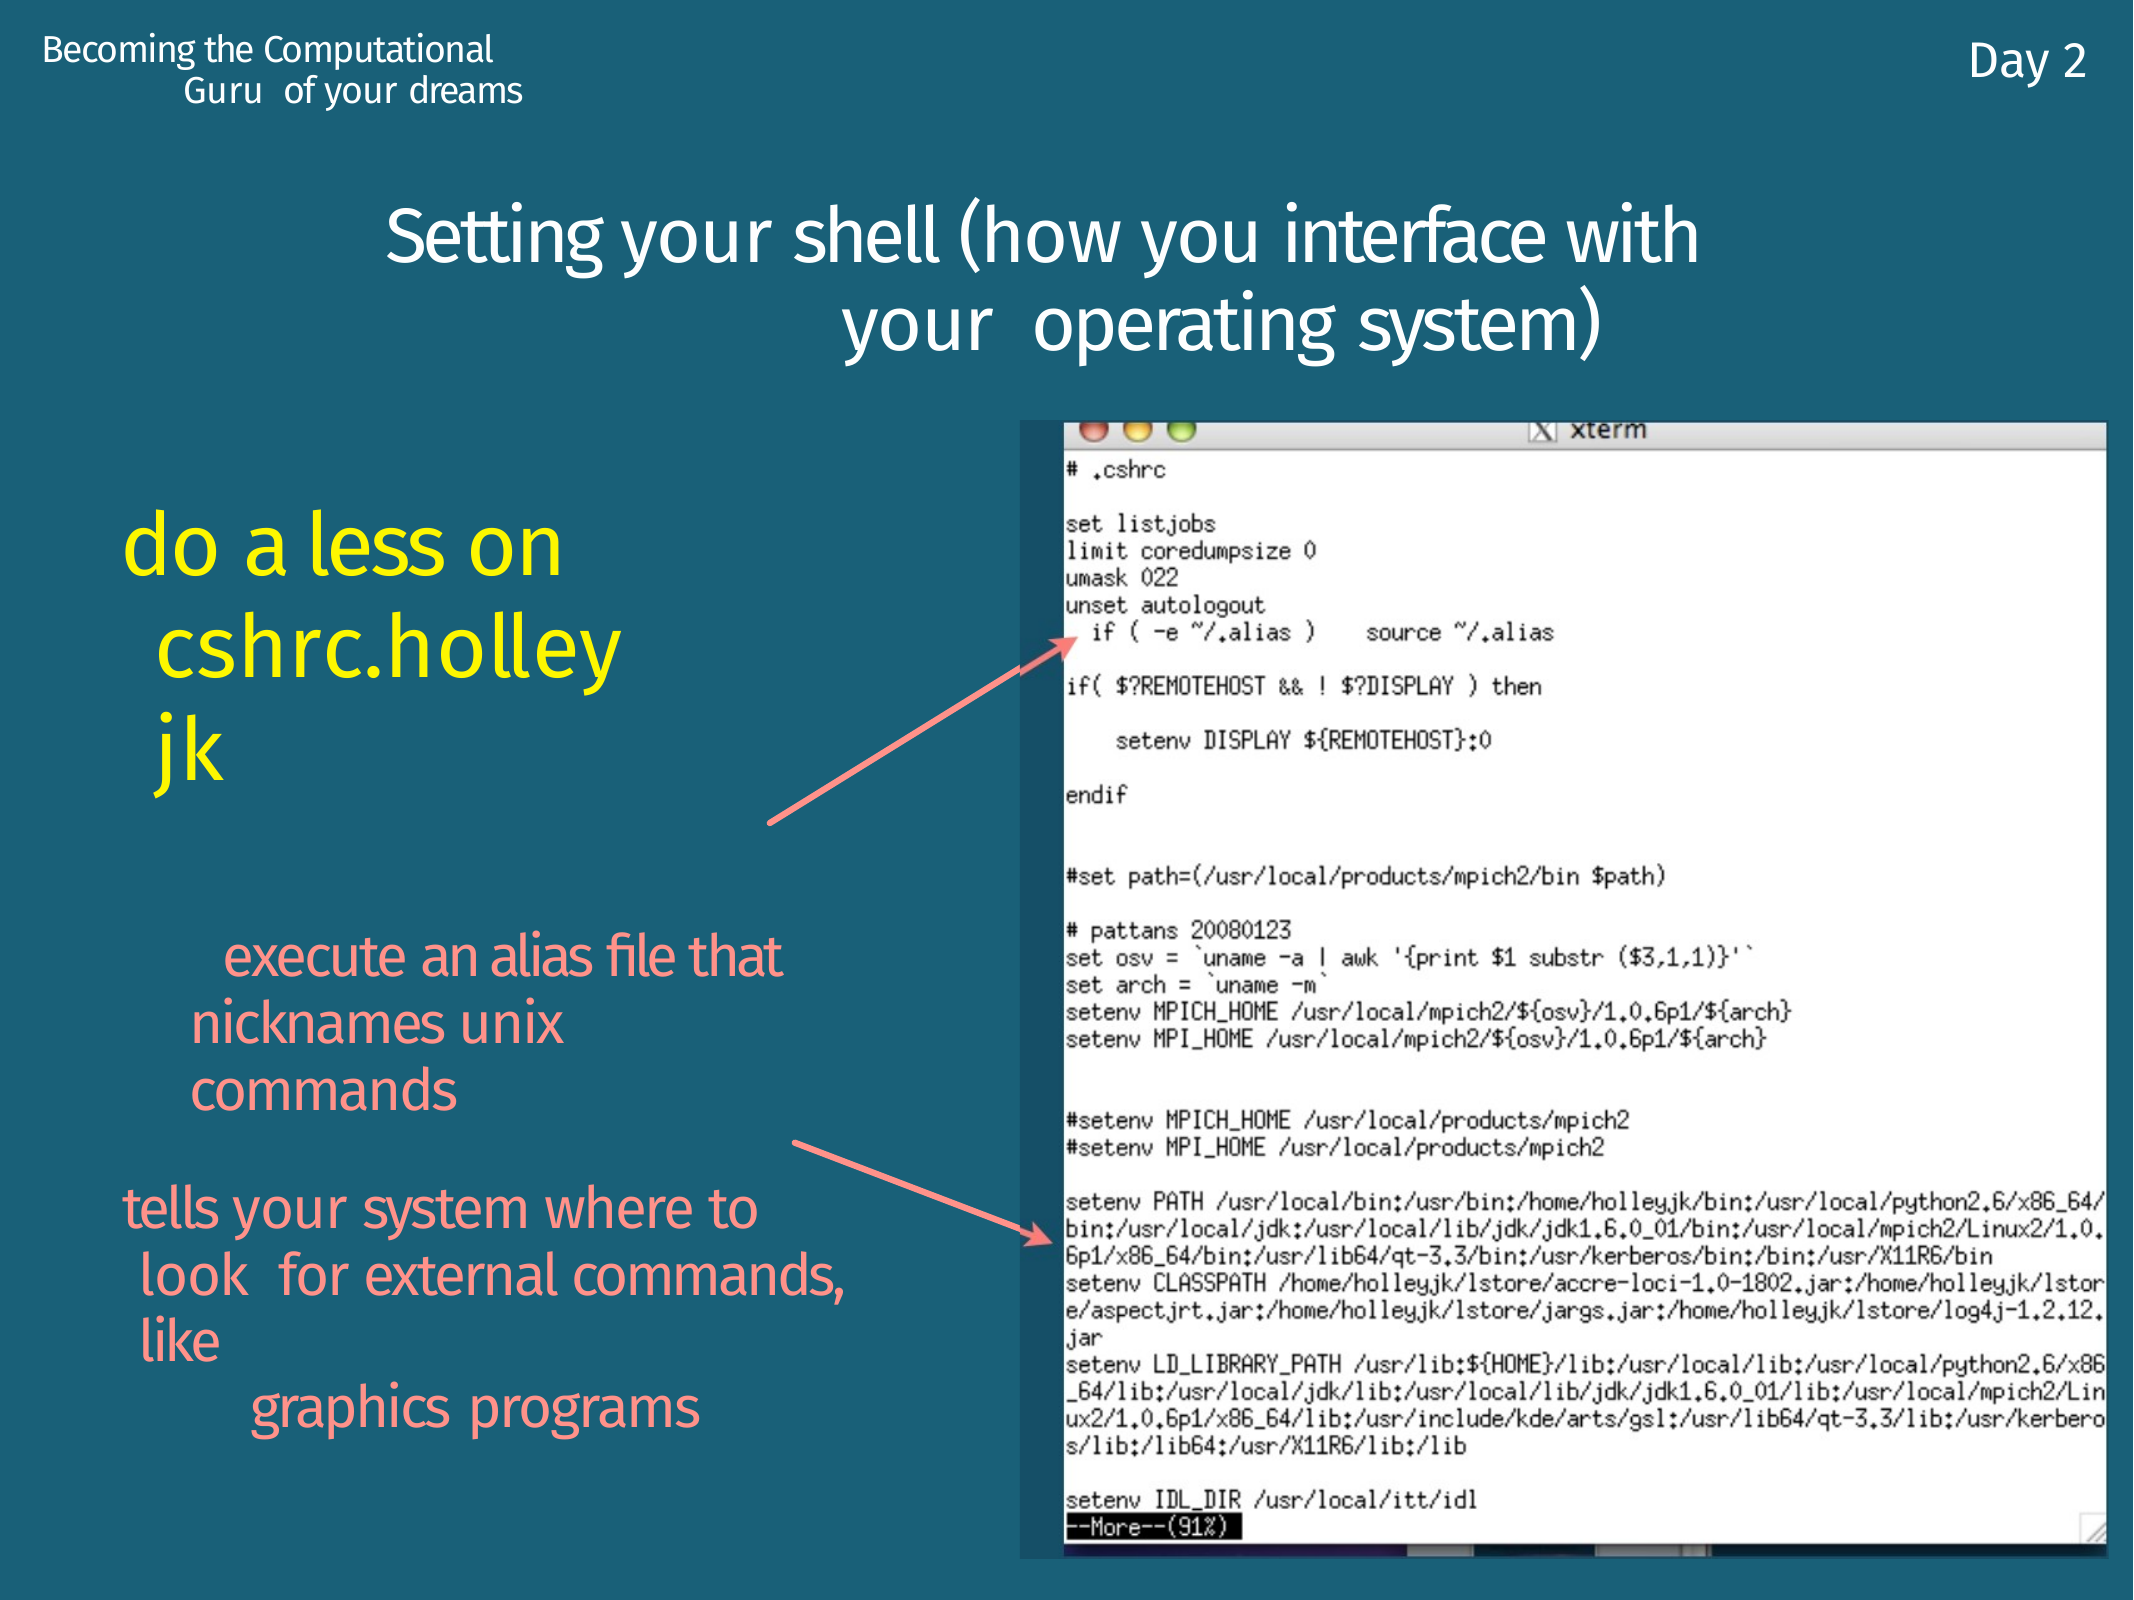

Becoming the Computational Guru  of your dreams
Day 2
Setting your shell (how you interface with your  operating system)

do a less on  cshrc.holleyjk

execute an alias file that  nicknames unix commands
tells your system where to look  for external commands, like
graphics programs